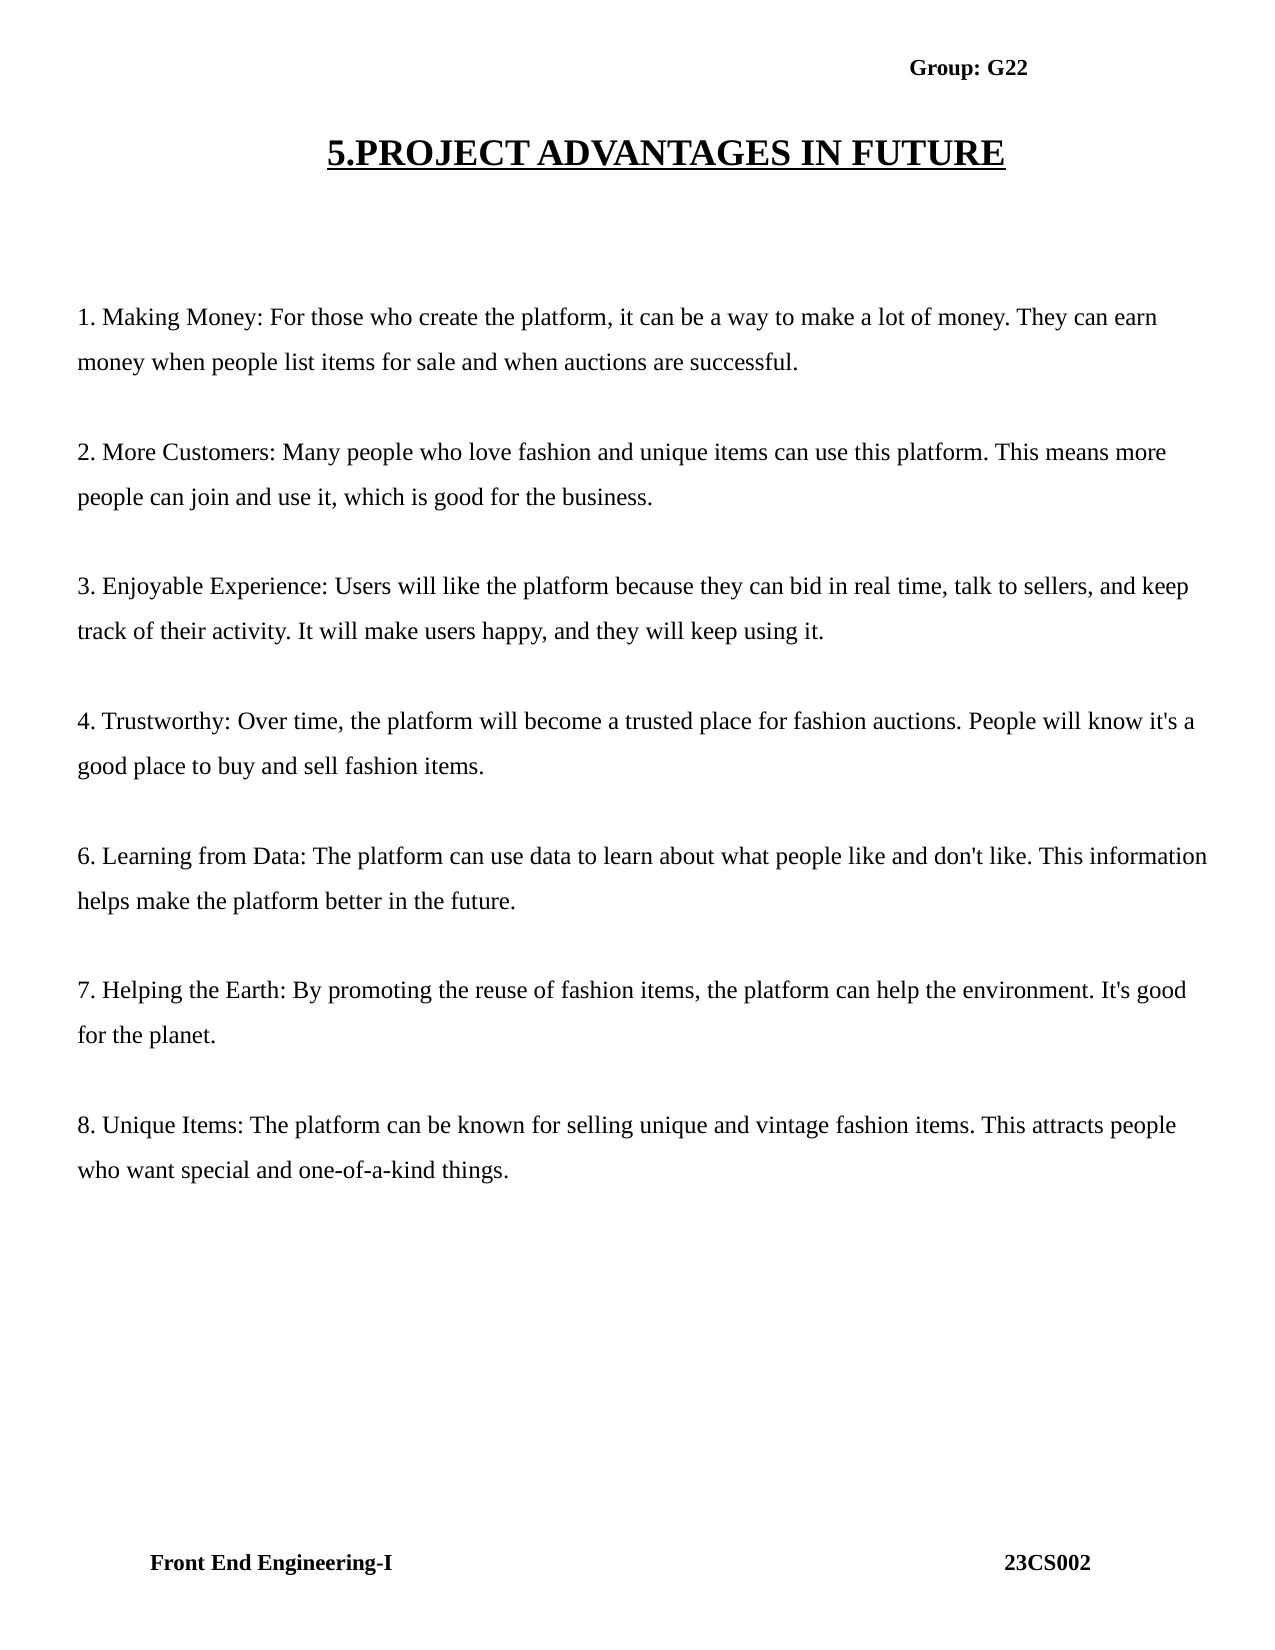

Group: G22

5.PROJECT ADVANTAGES IN FUTURE

1. Making Money: For those who create the platform, it can be a way to make a lot of money. They can earn money when people list items for sale and when auctions are successful.

2. More Customers: Many people who love fashion and unique items can use this platform. This means more people can join and use it, which is good for the business.

3. Enjoyable Experience: Users will like the platform because they can bid in real time, talk to sellers, and keep track of their activity. It will make users happy, and they will keep using it.

4. Trustworthy: Over time, the platform will become a trusted place for fashion auctions. People will know it's a good place to buy and sell fashion items.

6. Learning from Data: The platform can use data to learn about what people like and don't like. This information helps make the platform better in the future.

7. Helping the Earth: By promoting the reuse of fashion items, the platform can help the environment. It's good for the planet.

8. Unique Items: The platform can be known for selling unique and vintage fashion items. This attracts people who want special and one-of-a-kind things.
Front End Engineering-I
23CS002